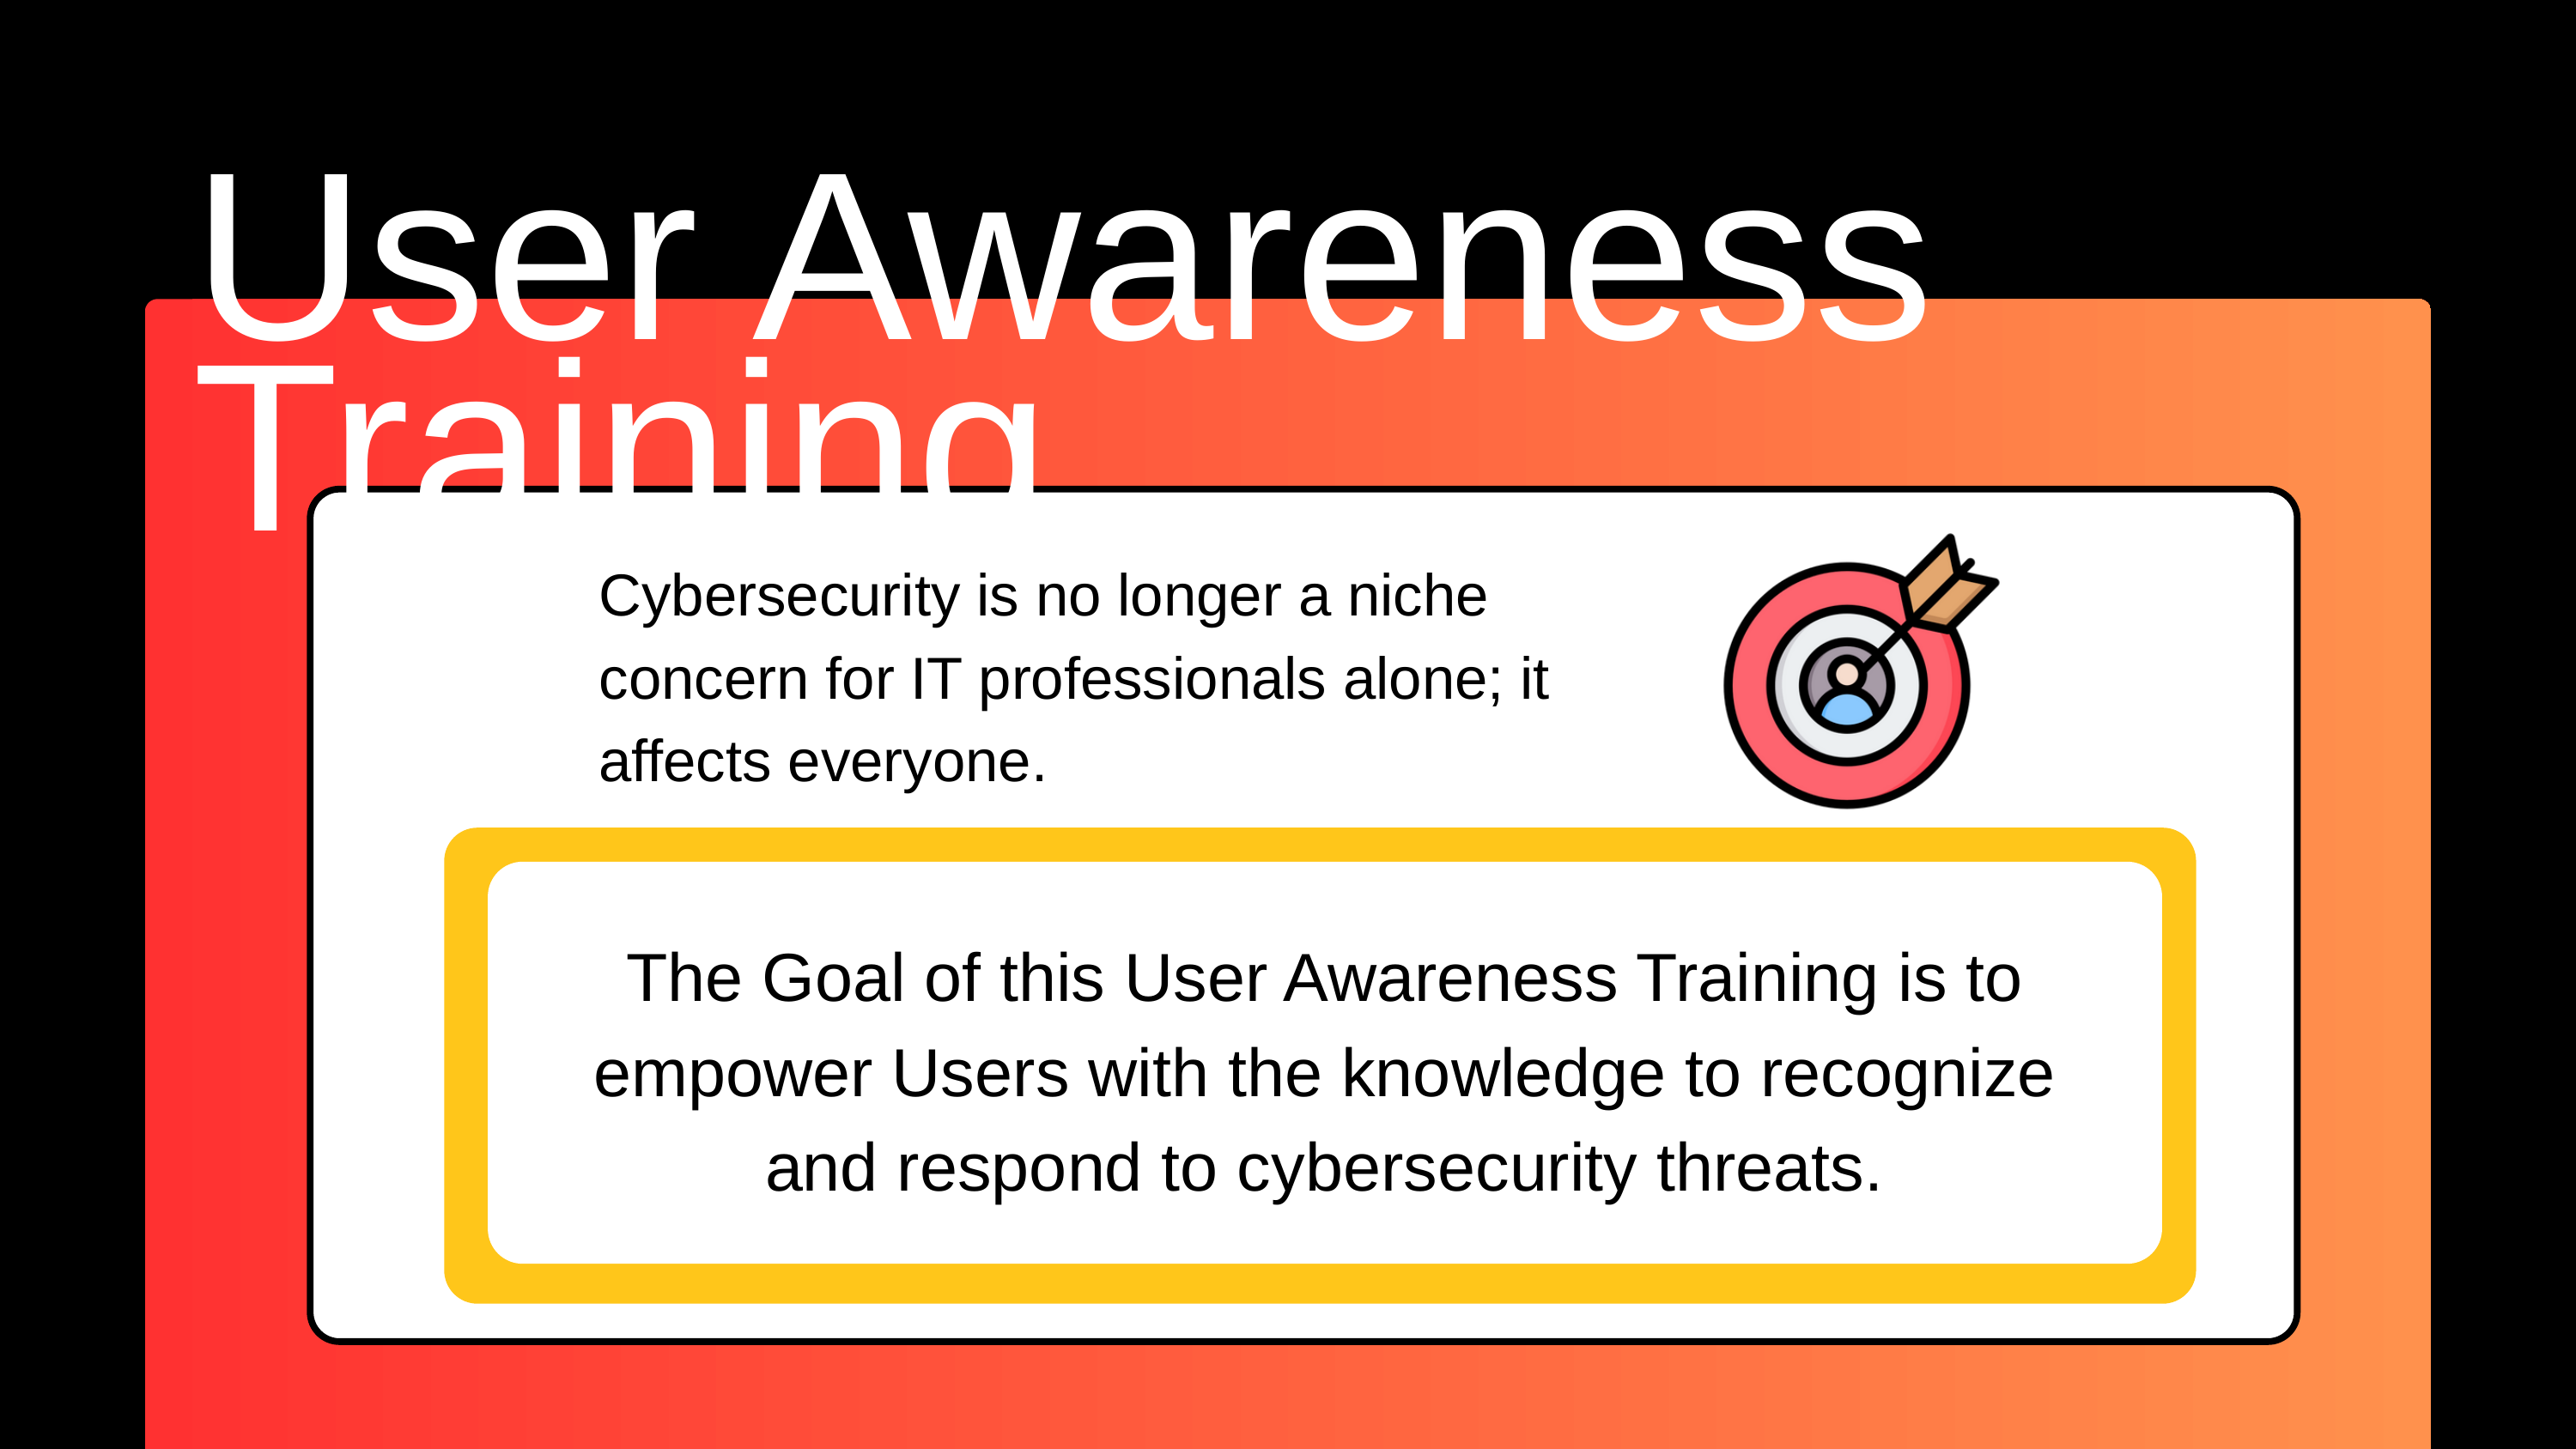

User Awareness Training

Cybersecurity is no longer a niche concern for IT professionals alone; it affects everyone.

The Goal of this User Awareness Training is to empower Users with the knowledge to recognize and respond to cybersecurity threats.